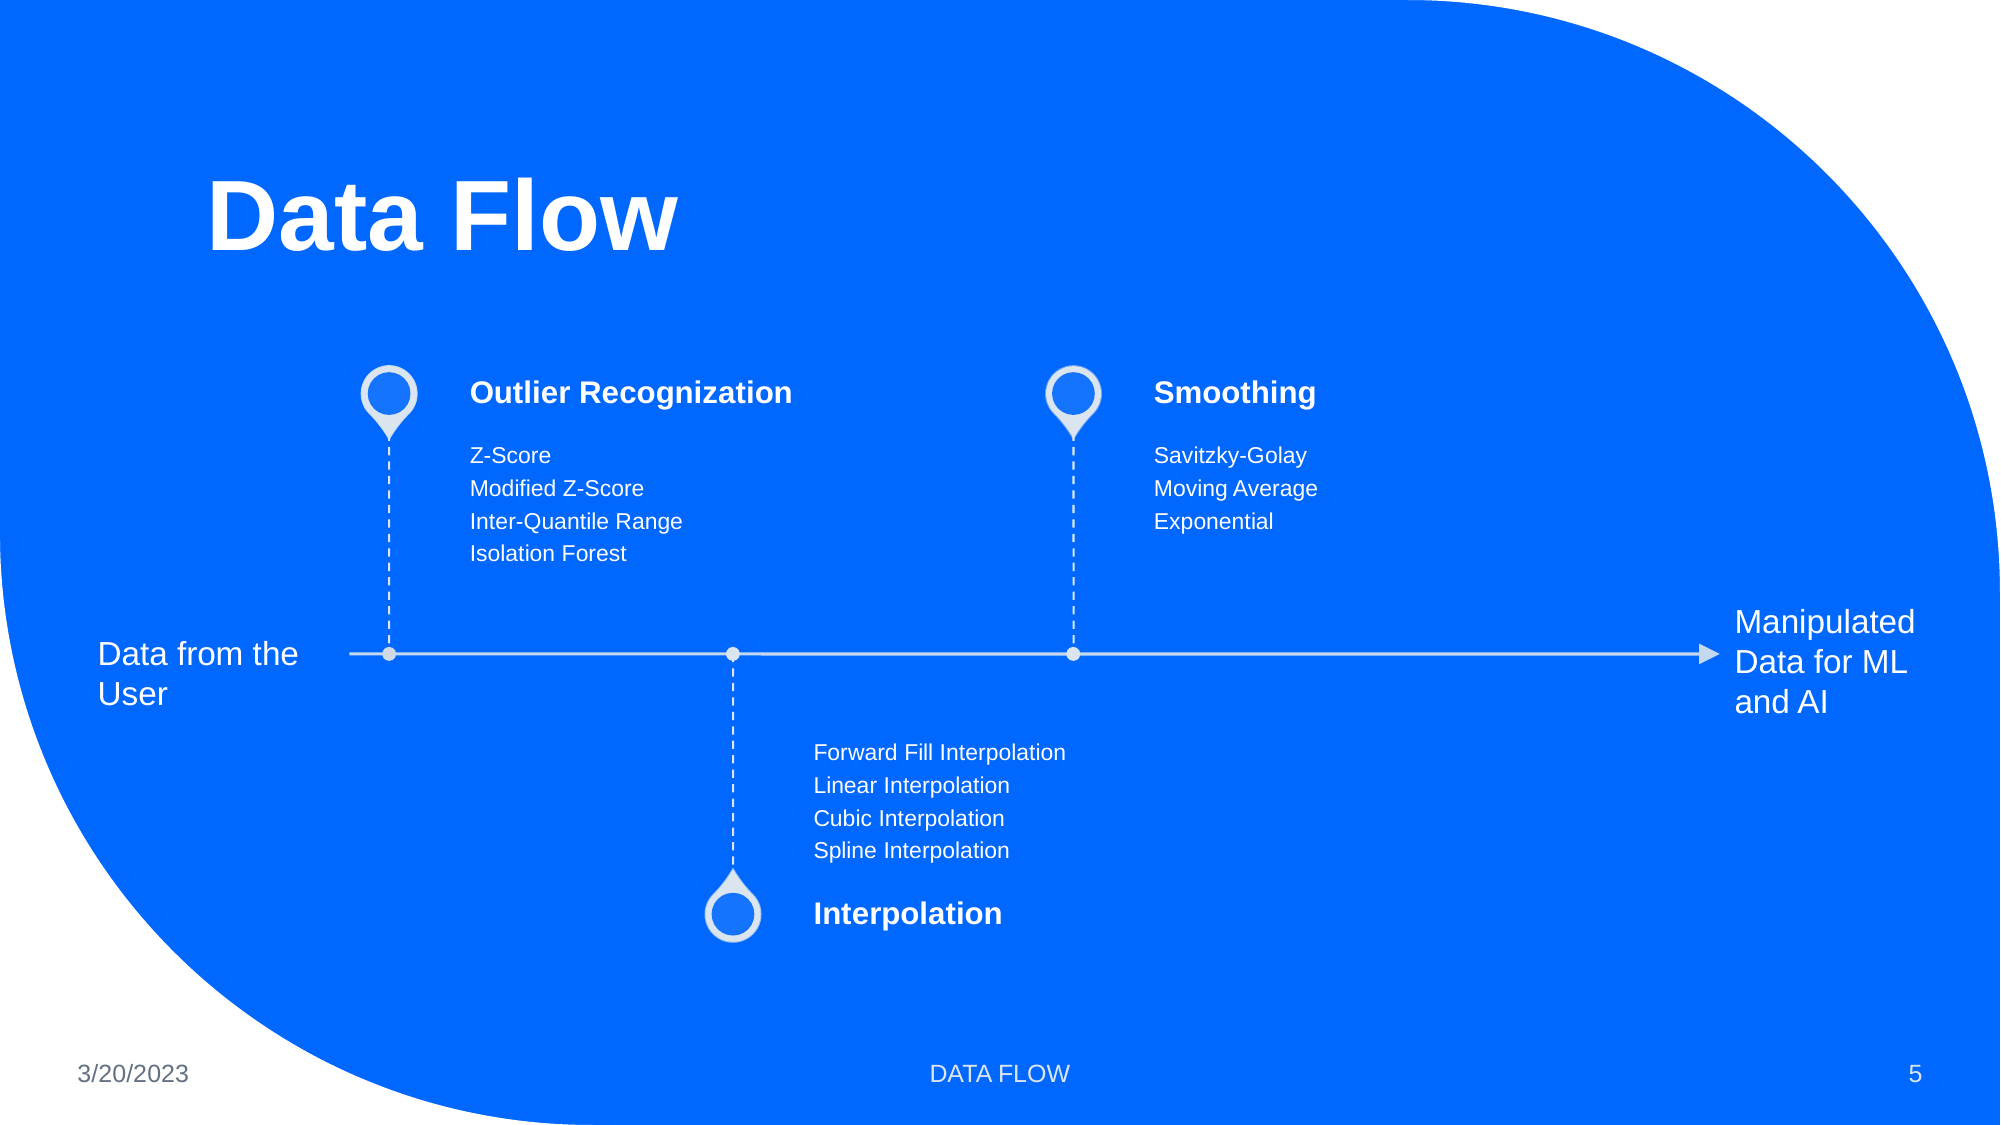

# Data Flow
Z-Score
Modified Z-Score
Inter-Quantile Range
Isolation Forest
Outlier Recognization
Forward Fill Interpolation
Linear Interpolation
Cubic Interpolation
Spline Interpolation
Interpolation
Savitzky-Golay
Moving Average
Exponential
Smoothing
Manipulated
Data for ML
and AI
Data from the User
3/20/2023
DATA FLOW
5